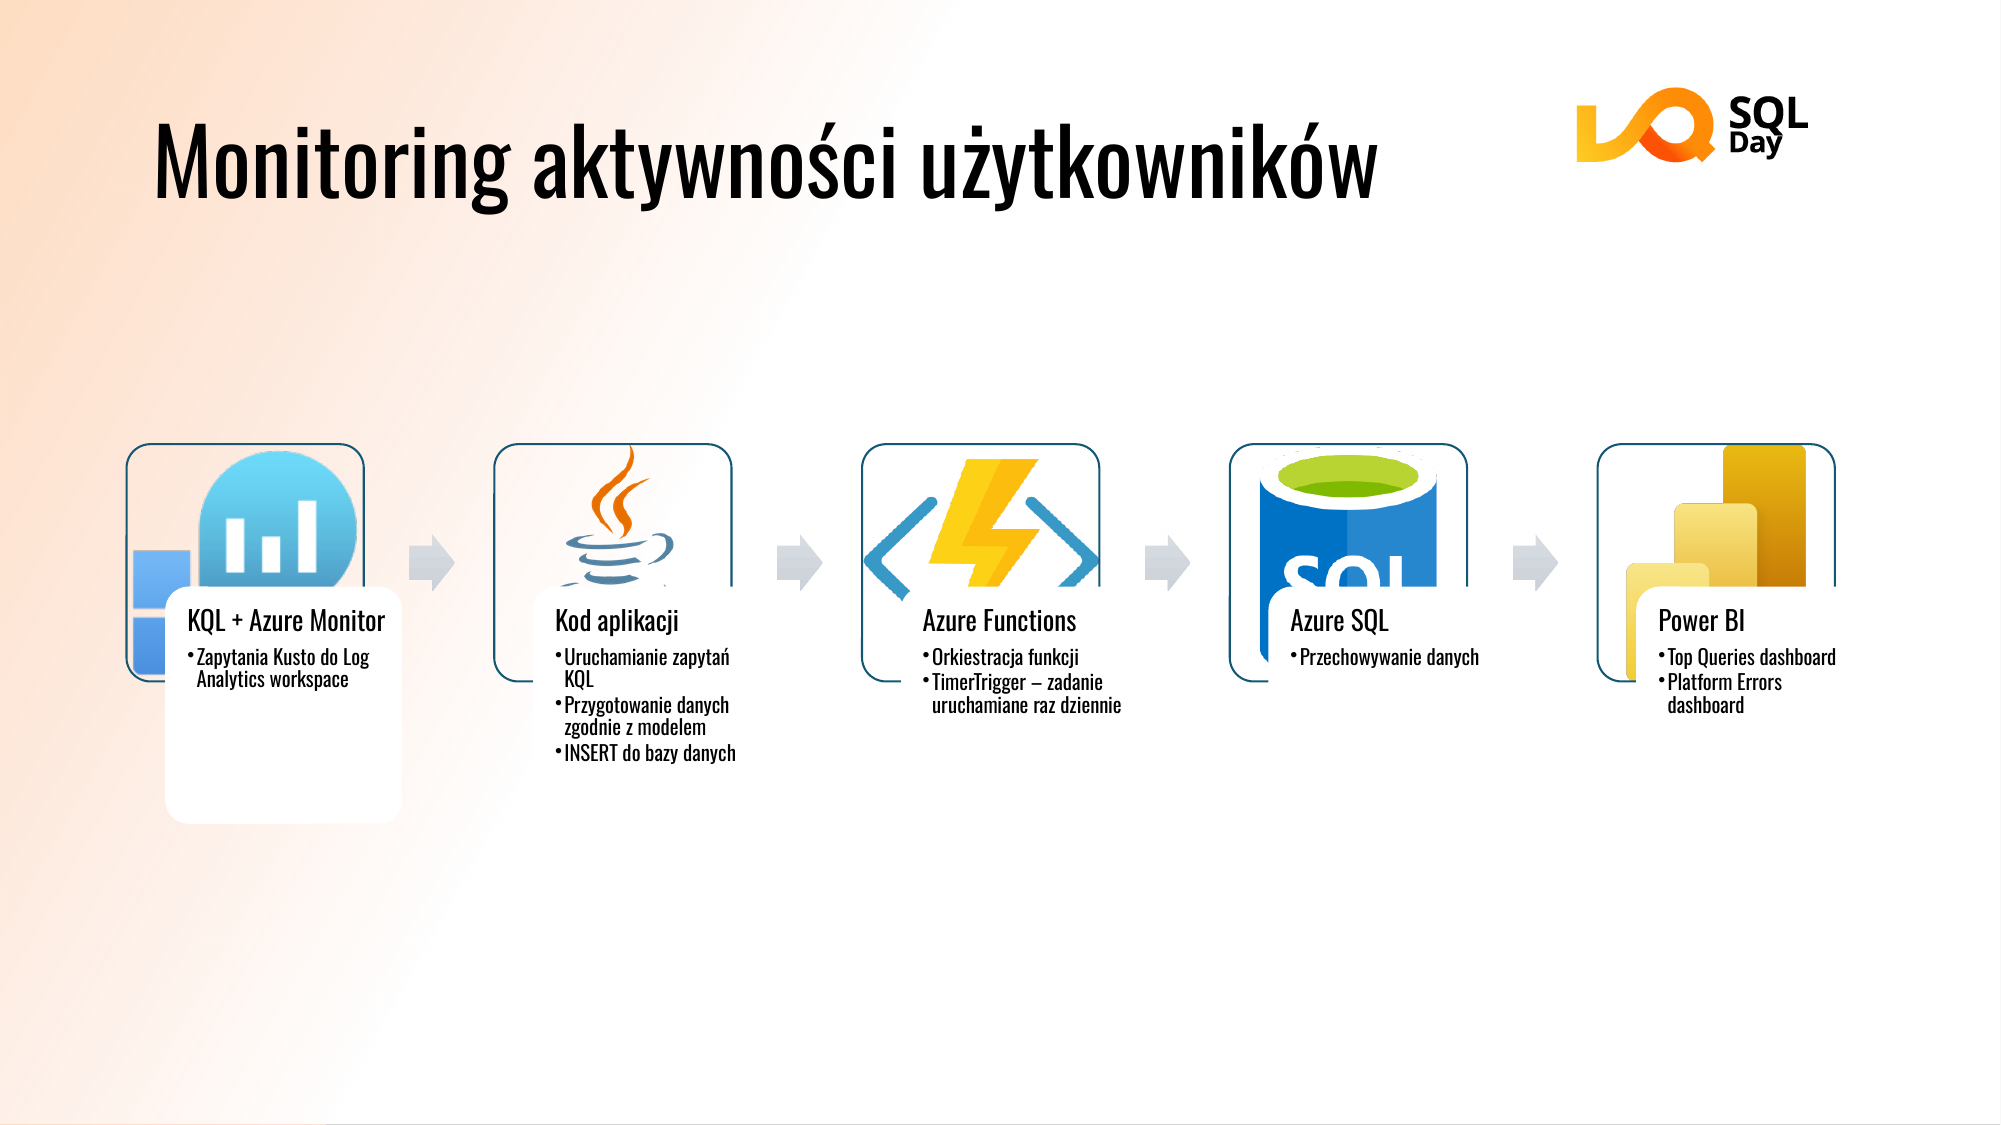

# Monitoring aktywności użytkowników
KQL + Azure Monitor
Zapytania Kusto do Log Analytics workspace

Kod aplikacji
Uruchamianie zapytań KQL
Przygotowanie danych zgodnie z modelem
INSERT do bazy danych

Azure Functions
Orkiestracja funkcji
TimerTrigger – zadanie uruchamiane raz dziennie

Azure SQL
Przechowywanie danych

Power BI
Top Queries dashboard
Platform Errors dashboard